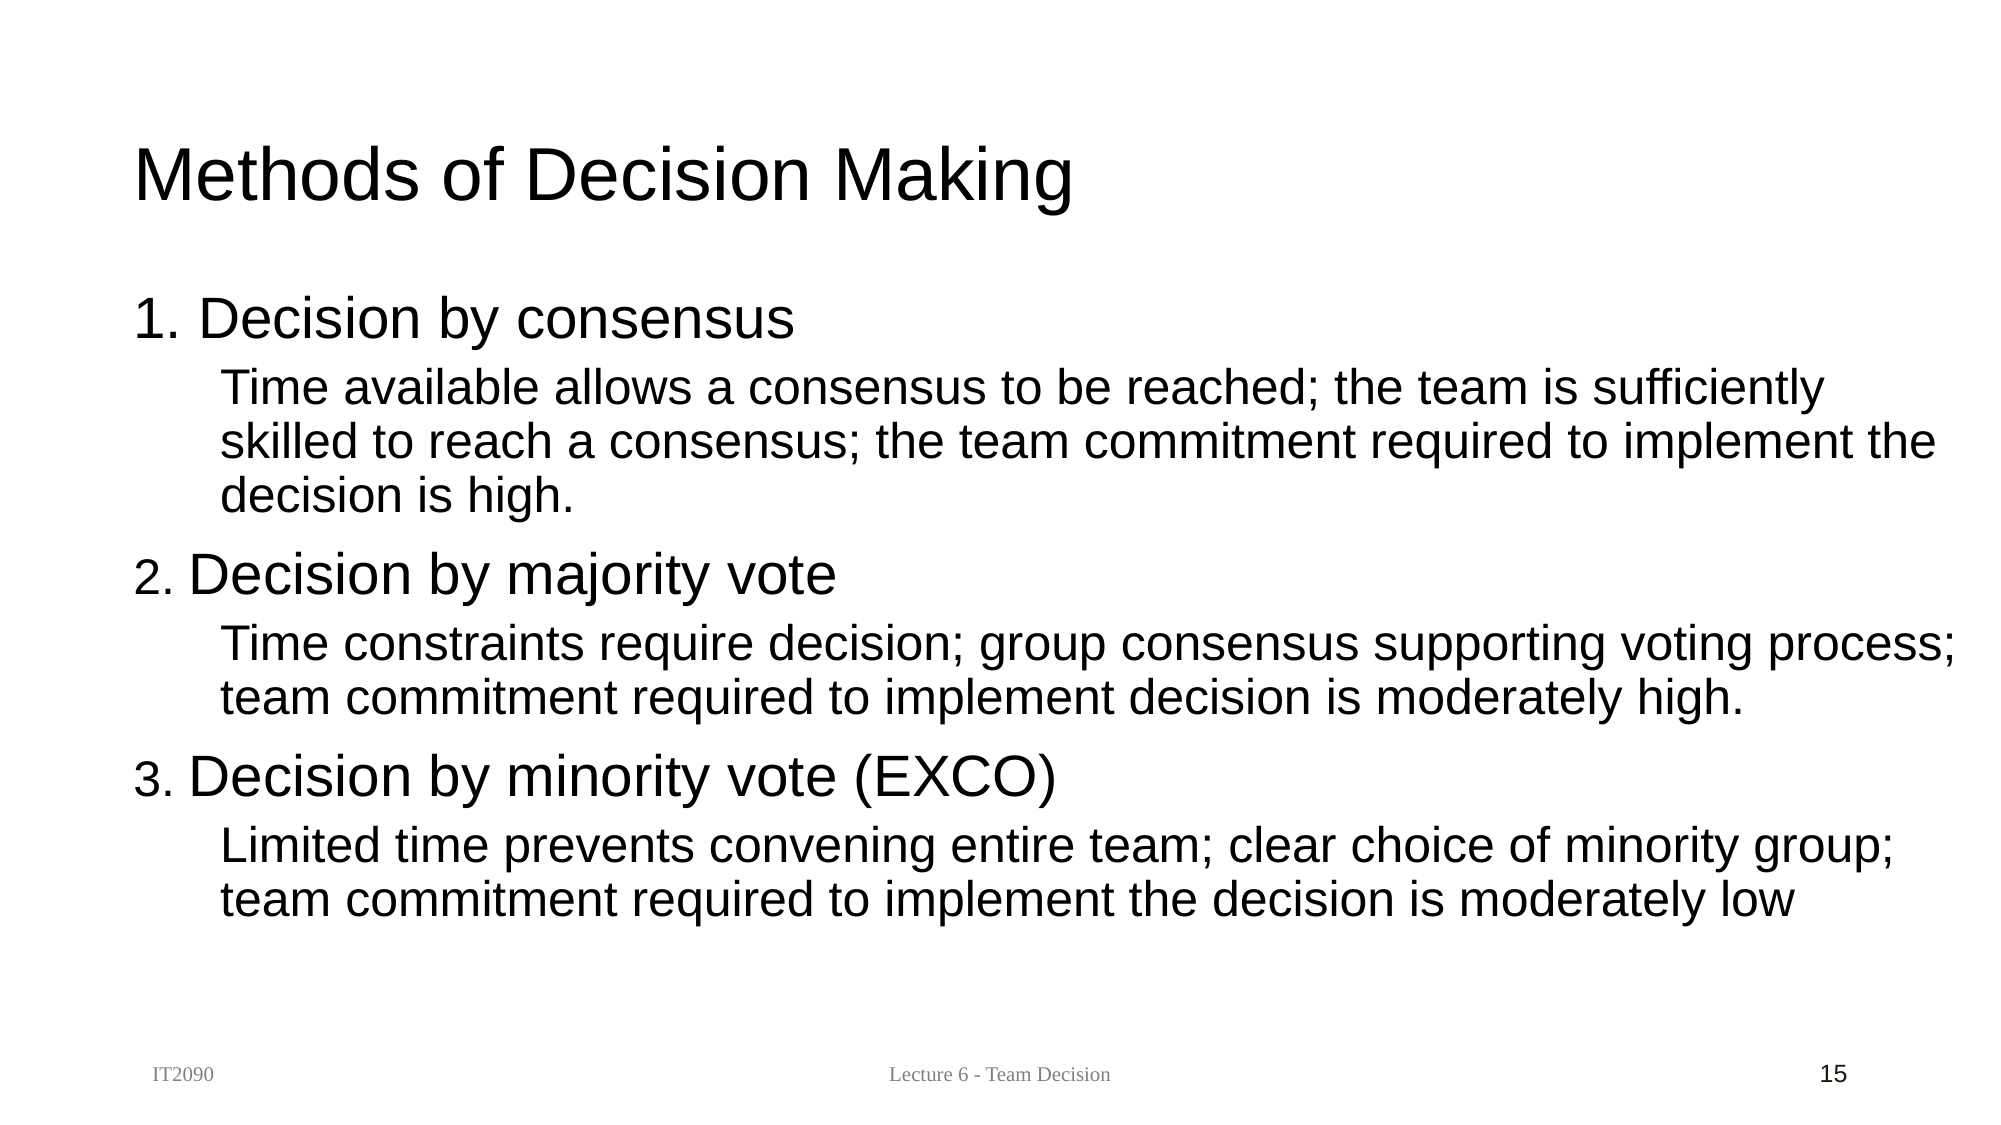

# Methods of Decision Making
1. Decision by consensus
Time available allows a consensus to be reached; the team is sufficiently skilled to reach a consensus; the team commitment required to implement the decision is high.
2. Decision by majority vote
Time constraints require decision; group consensus supporting voting process; team commitment required to implement decision is moderately high.
3. Decision by minority vote (EXCO)
Limited time prevents convening entire team; clear choice of minority group; team commitment required to implement the decision is moderately low

IT2090
Lecture 6 - Team Decision
15